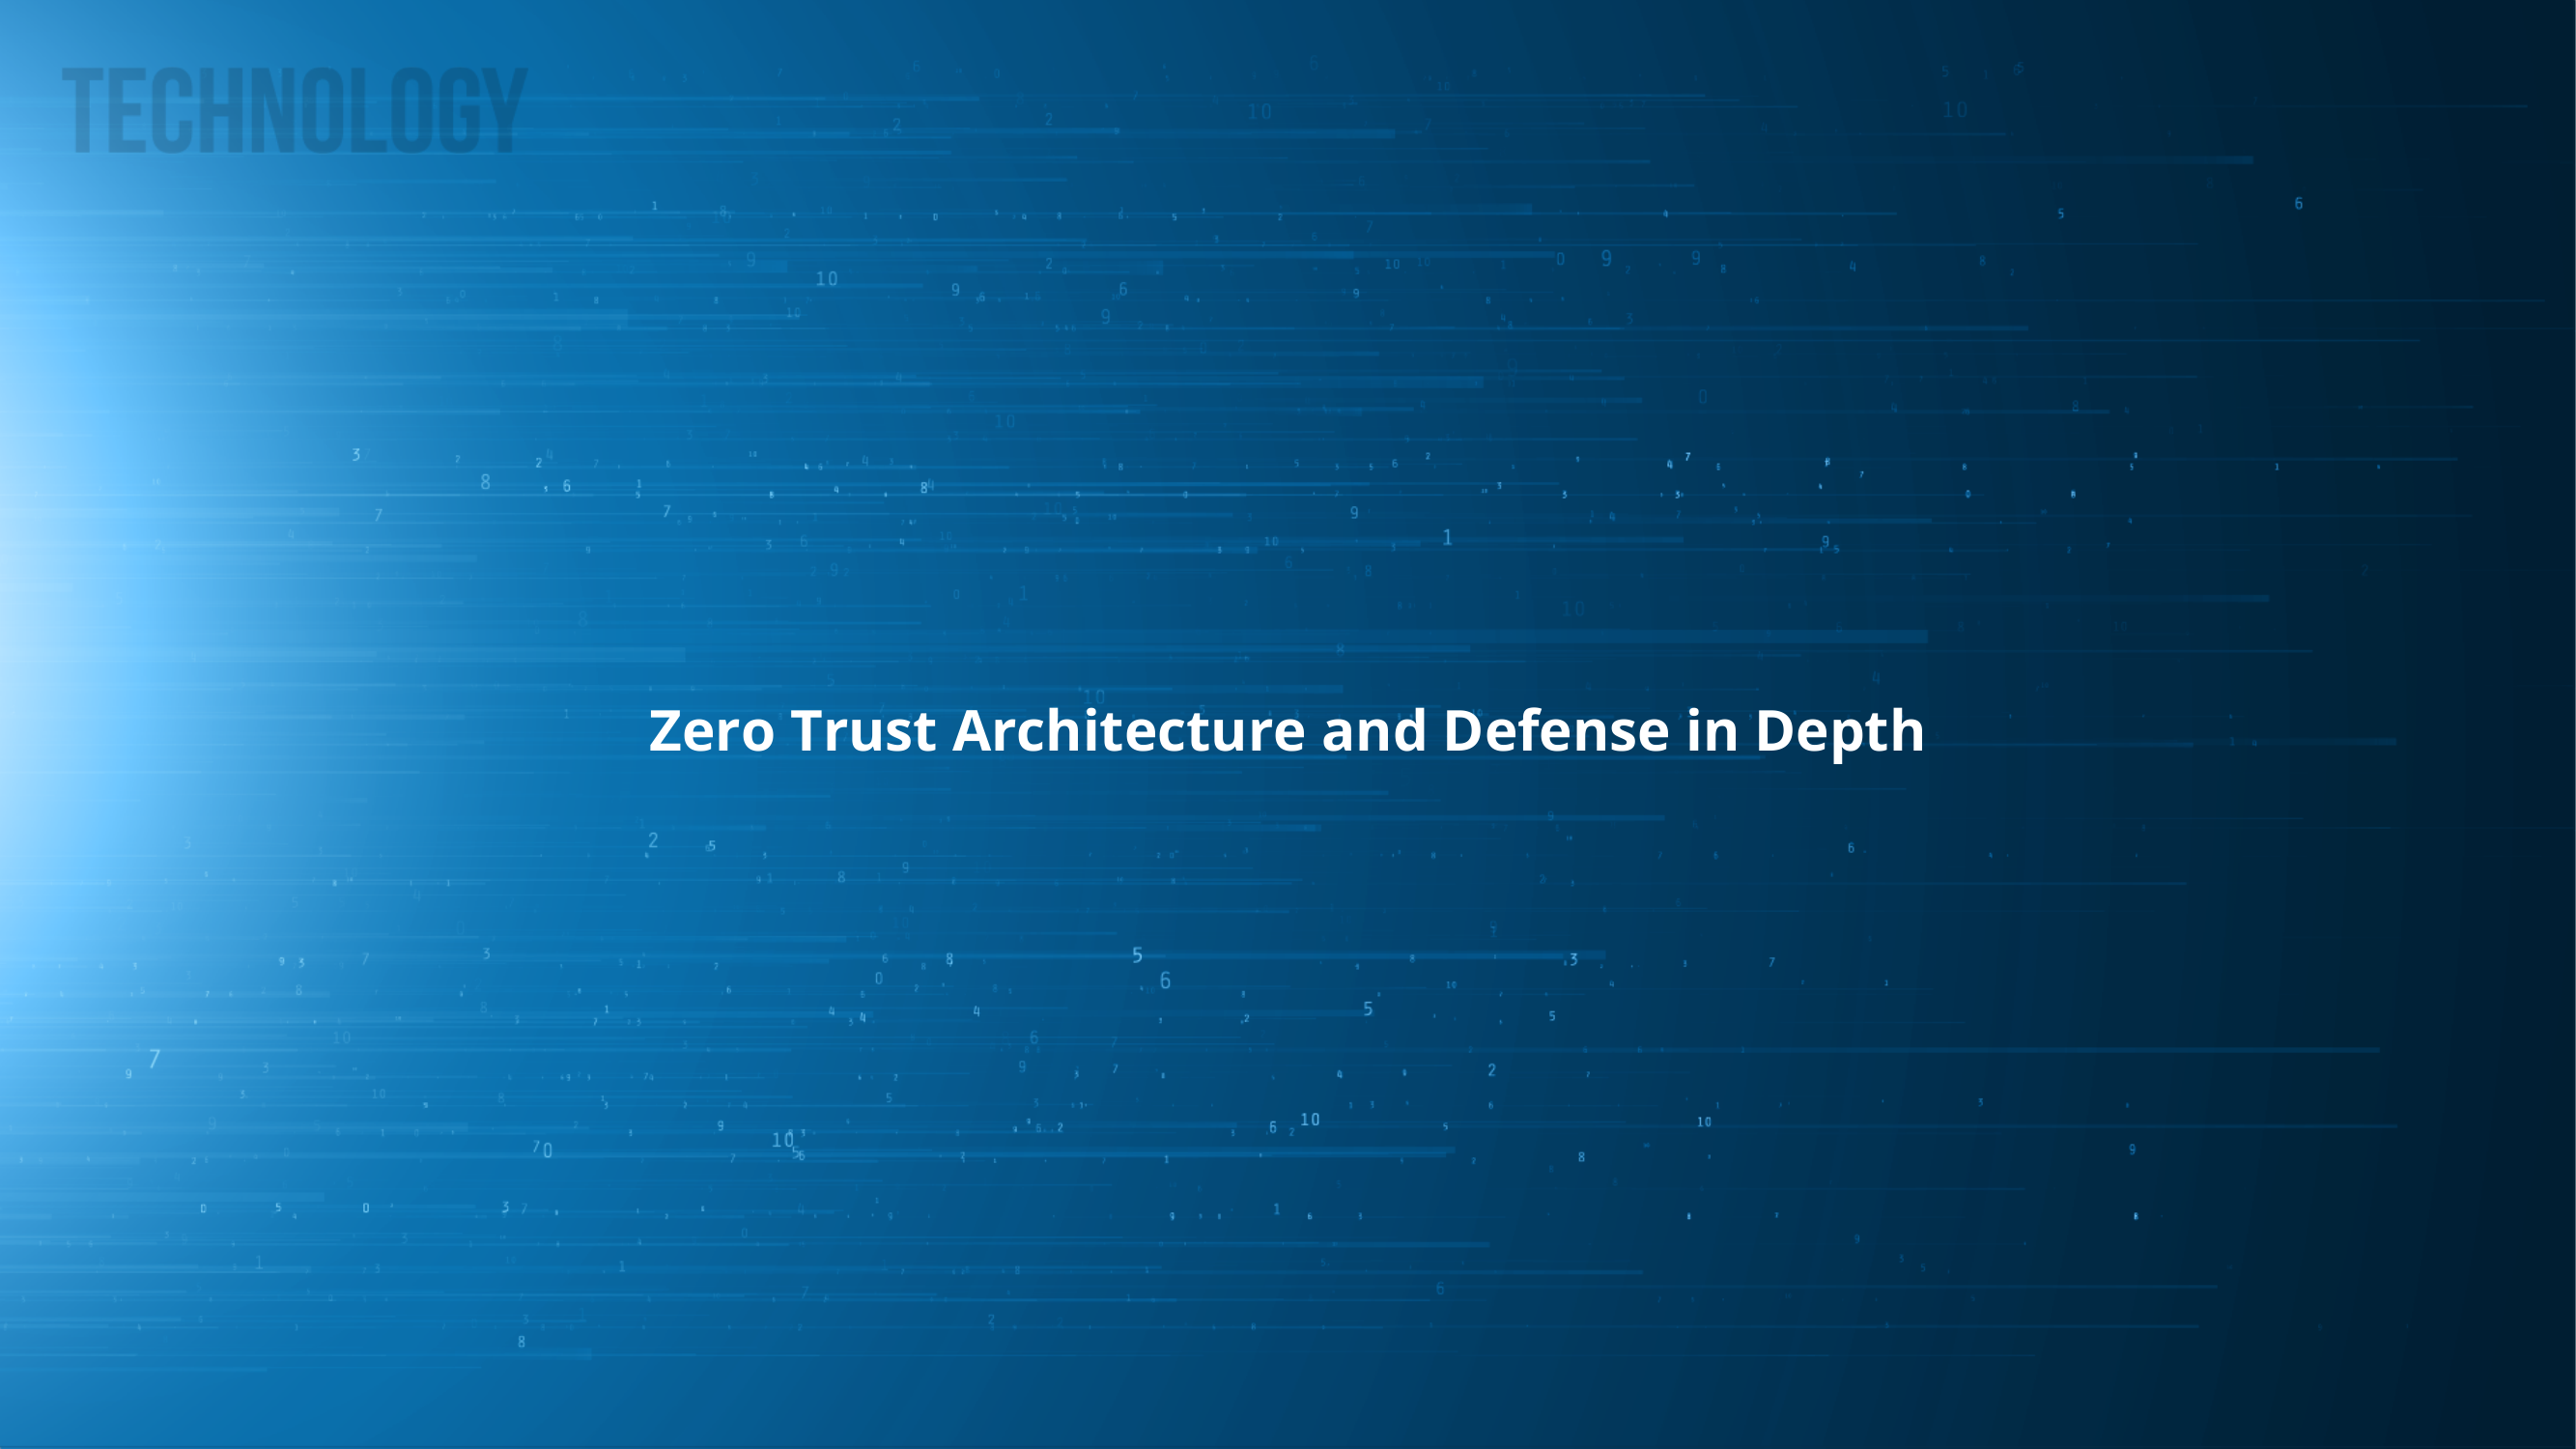

Zero Trust Architecture and Defense in Depth